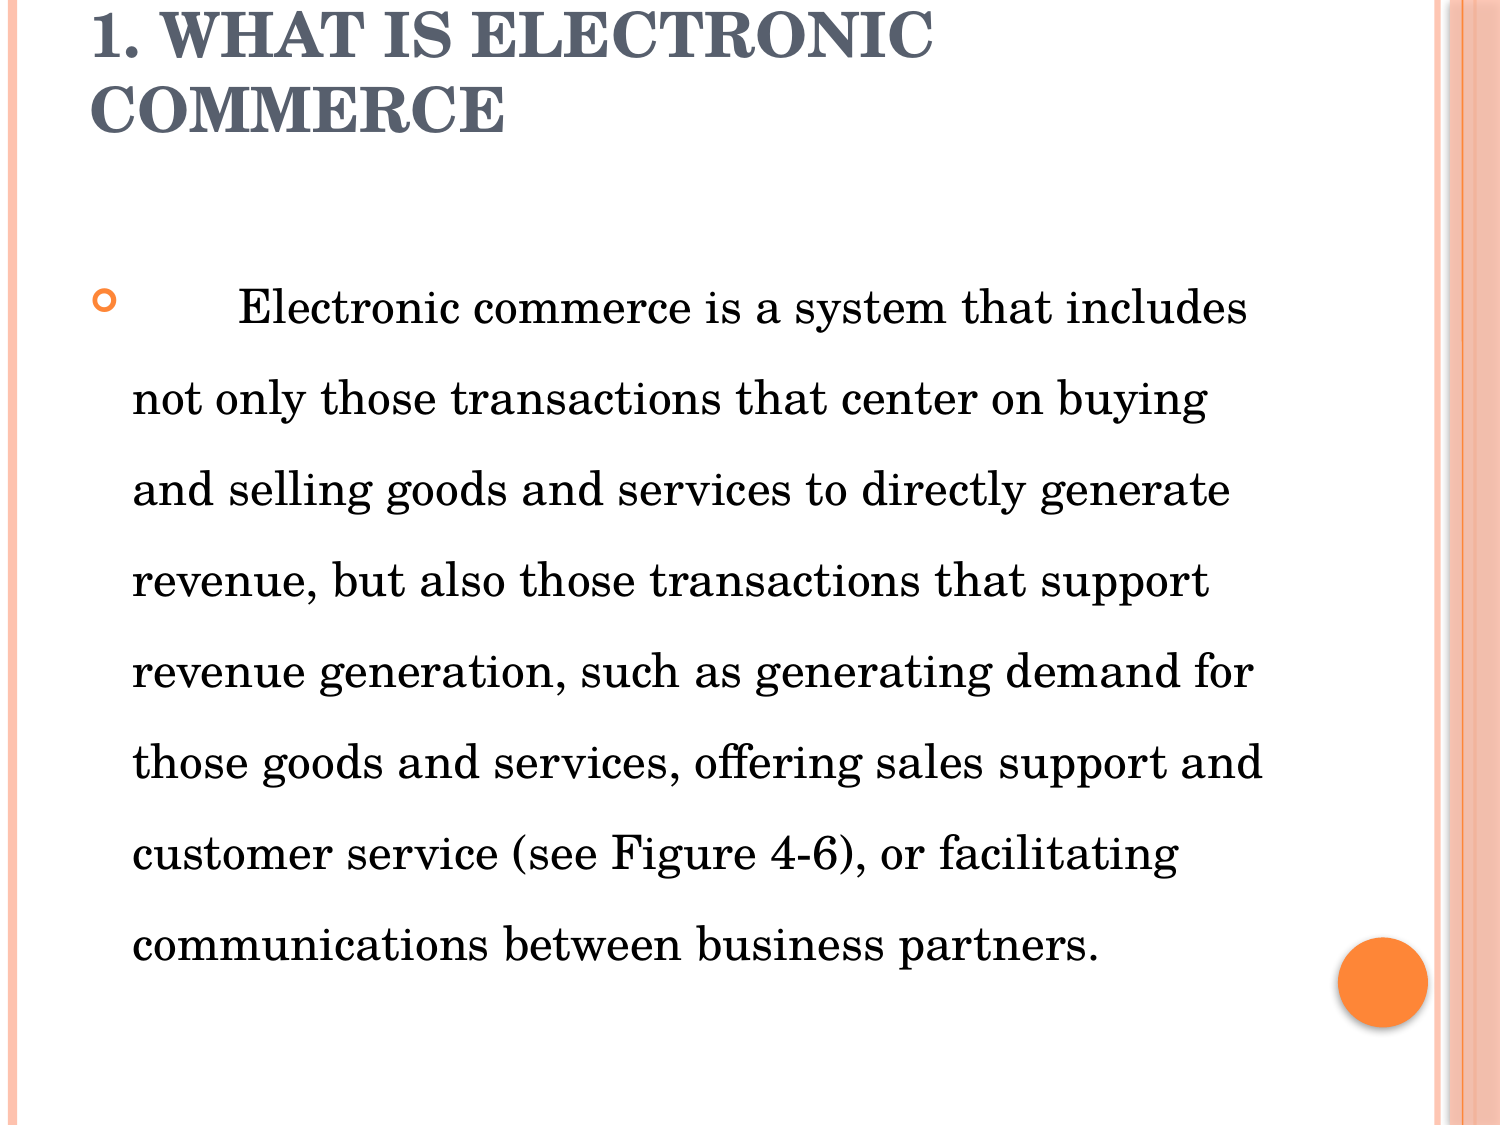

# 1. What is Electronic Commerce
　　Electronic commerce is a system that includes not only those transactions that center on buying and selling goods and services to directly generate revenue, but also those transactions that support revenue generation, such as generating demand for those goods and services, offering sales support and customer service (see Figure 4-6), or facilitating communications between business partners.